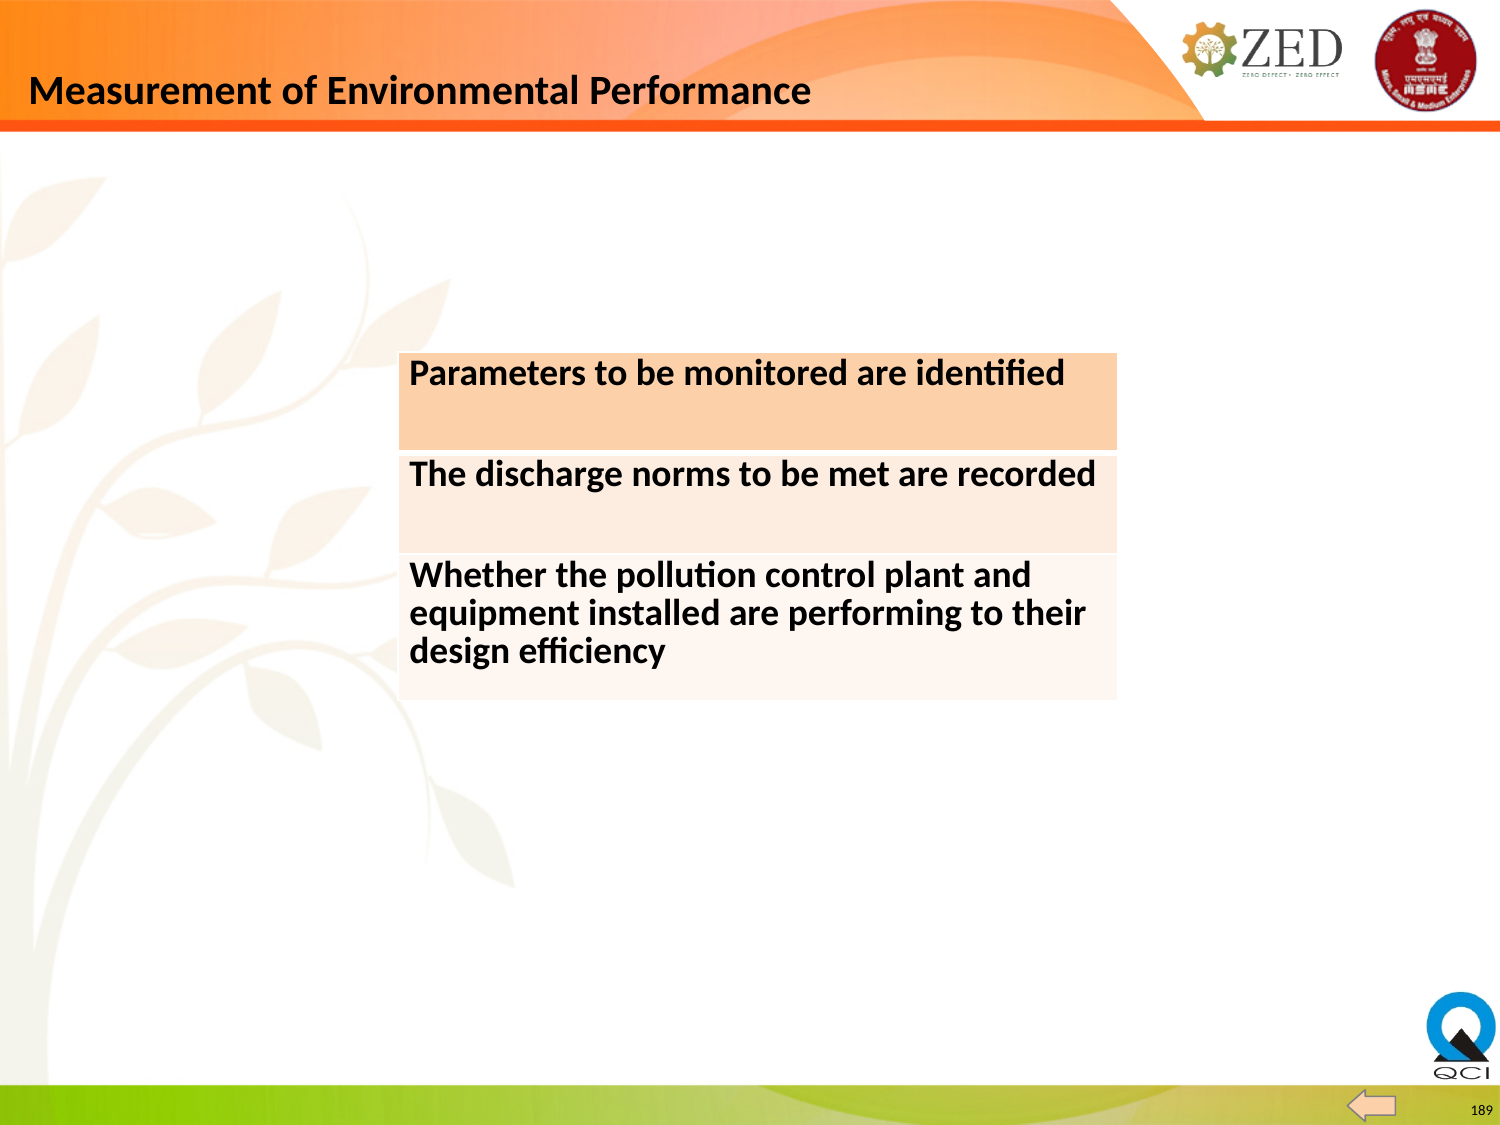

# Measurement of Environmental Performance
| Parameters to be monitored are identified |
| --- |
| The discharge norms to be met are recorded |
| Whether the pollution control plant and equipment installed are performing to their design efficiency |